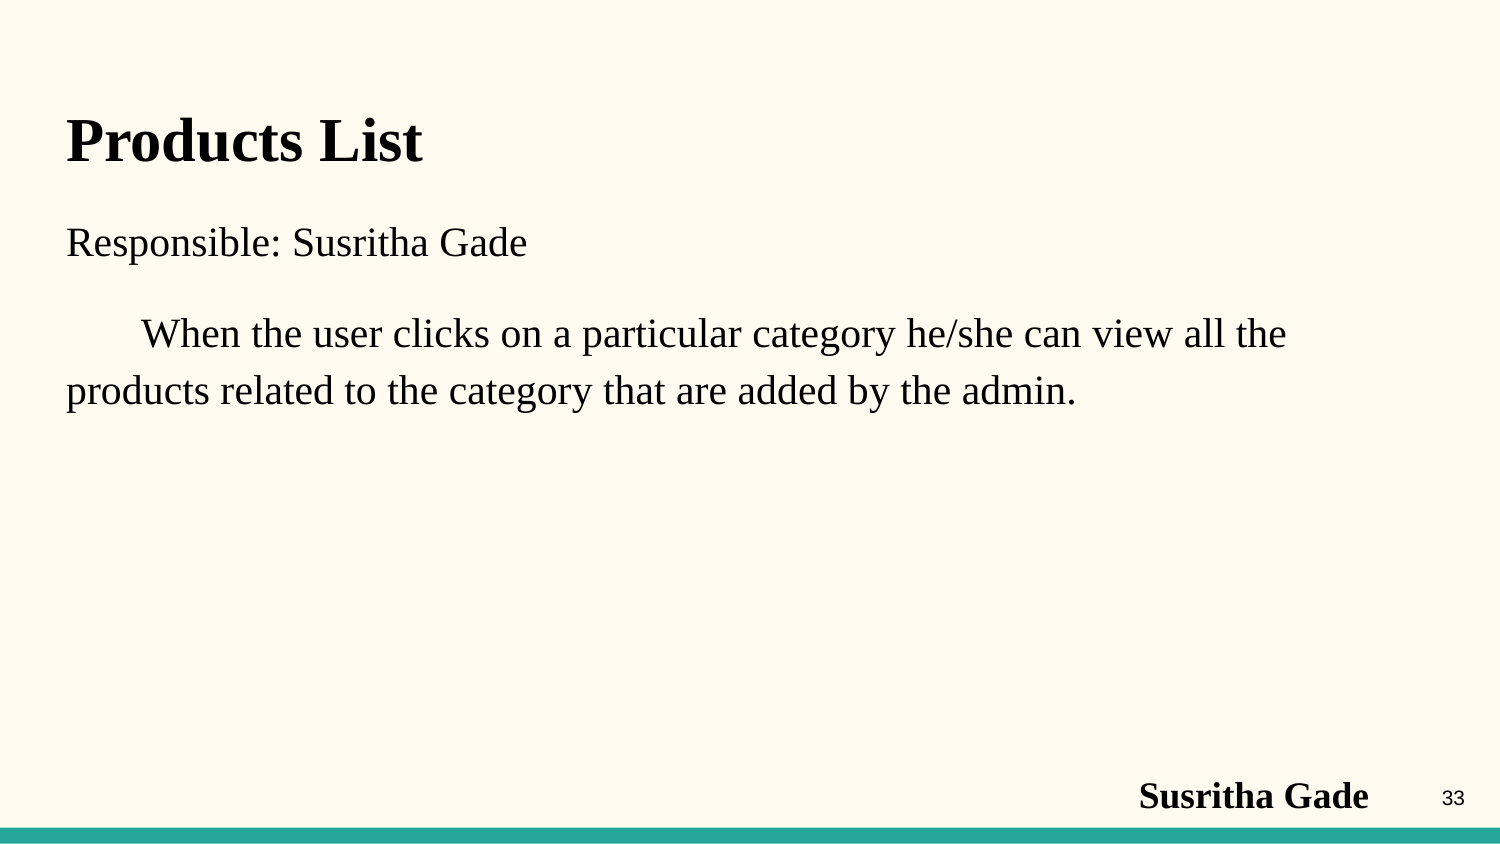

# Products List
Responsible: Susritha Gade
When the user clicks on a particular category he/she can view all the products related to the category that are added by the admin.

Susritha Gade
33